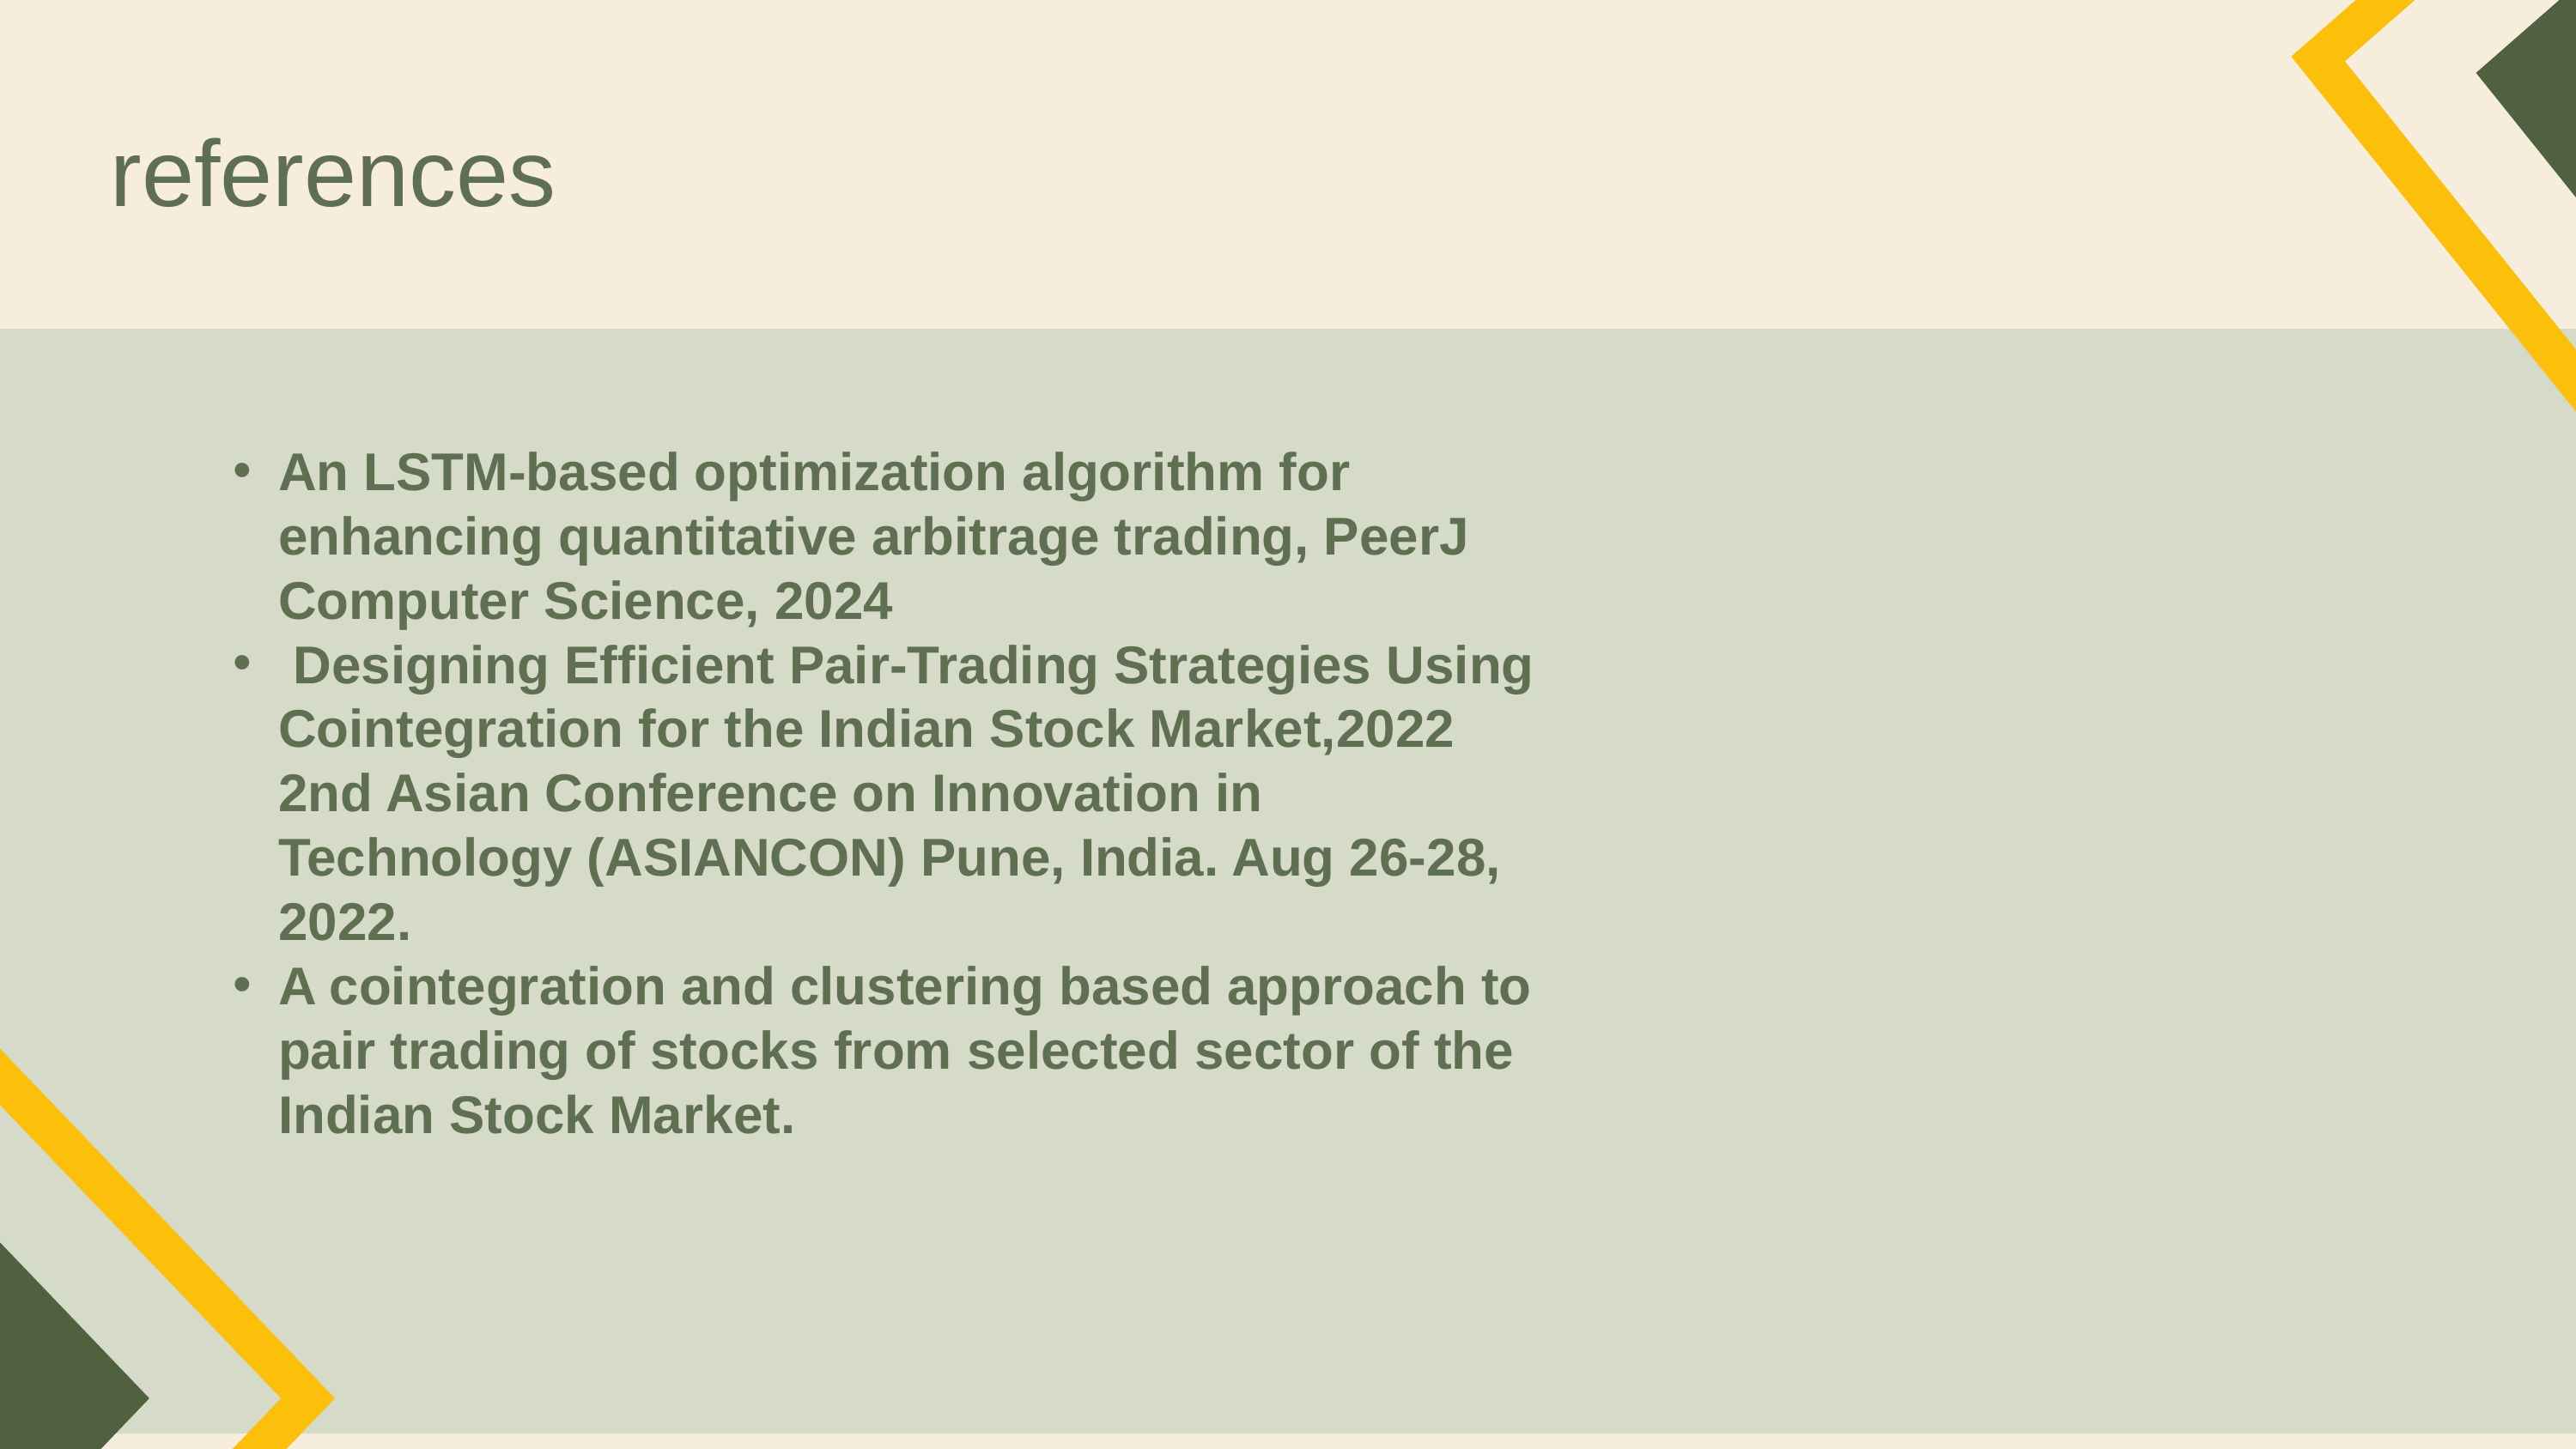

references

An LSTM-based optimization algorithm for enhancing quantitative arbitrage trading, PeerJ Computer Science, 2024
 Designing Efficient Pair-Trading Strategies Using Cointegration for the Indian Stock Market,2022 2nd Asian Conference on Innovation in Technology (ASIANCON) Pune, India. Aug 26-28, 2022.
A cointegration and clustering based approach to pair trading of stocks from selected sector of the Indian Stock Market.